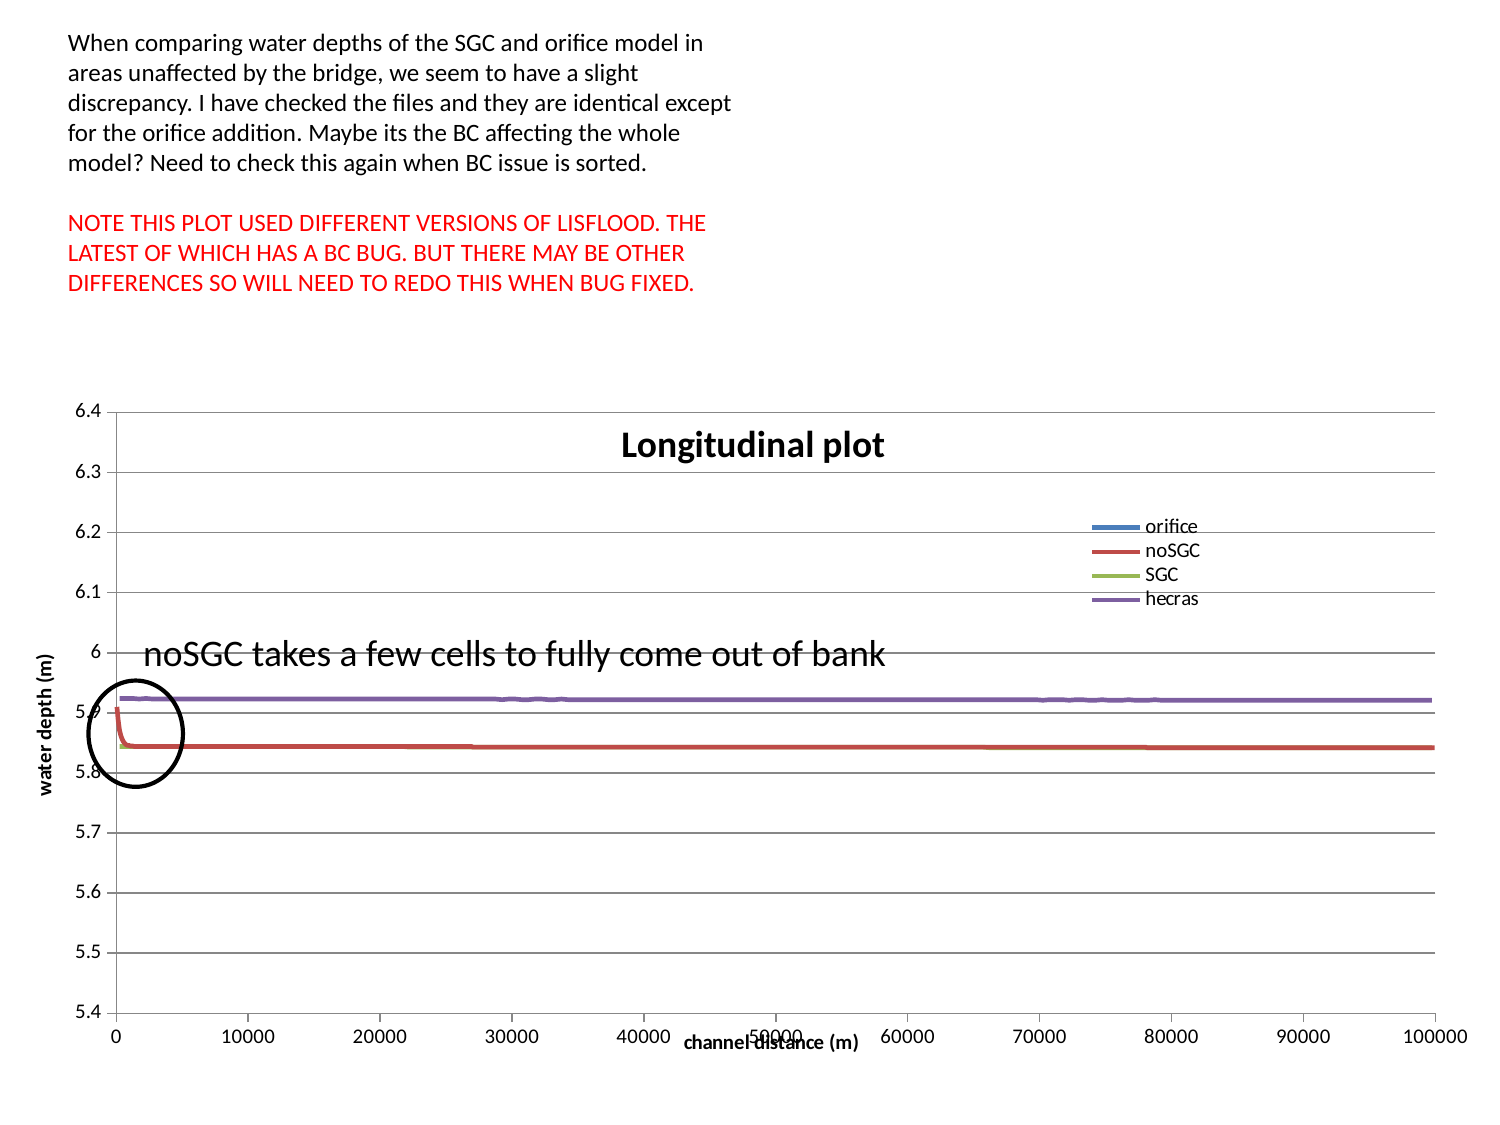

When comparing water depths of the SGC and orifice model in areas unaffected by the bridge, we seem to have a slight discrepancy. I have checked the files and they are identical except for the orifice addition. Maybe its the BC affecting the whole model? Need to check this again when BC issue is sorted.

NOTE THIS PLOT USED DIFFERENT VERSIONS OF LISFLOOD. THE LATEST OF WHICH HAS A BC BUG. BUT THERE MAY BE OTHER DIFFERENCES SO WILL NEED TO REDO THIS WHEN BUG FIXED.

### Chart: Longitudinal plot

| Category |  |  |  |  |
|---|---|---|---|---|
noSGC takes a few cells to fully come out of bank